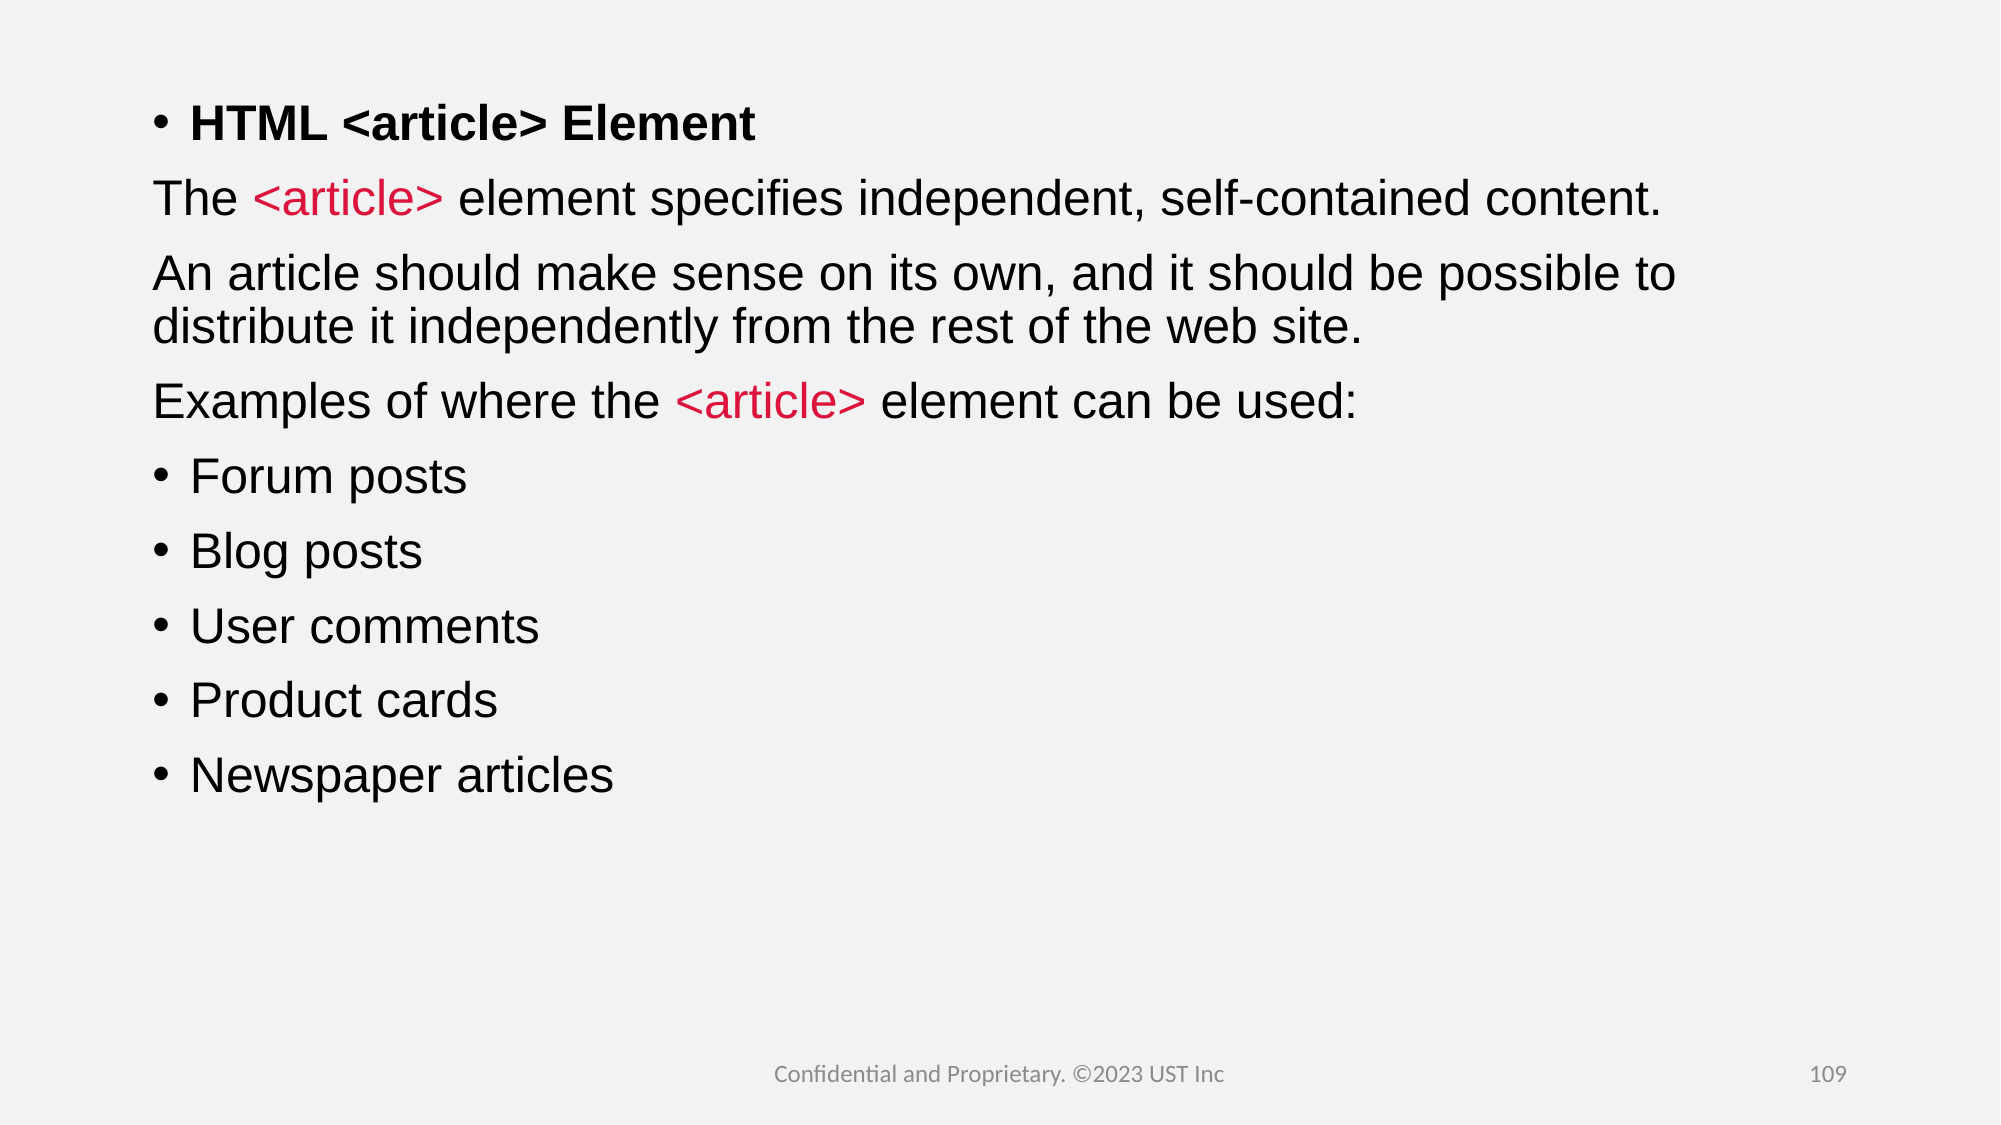

HTML <article> Element
The <article> element specifies independent, self-contained content.
An article should make sense on its own, and it should be possible to distribute it independently from the rest of the web site.
Examples of where the <article> element can be used:
Forum posts
Blog posts
User comments
Product cards
Newspaper articles

Confidential and Proprietary. ©2023 UST Inc
109